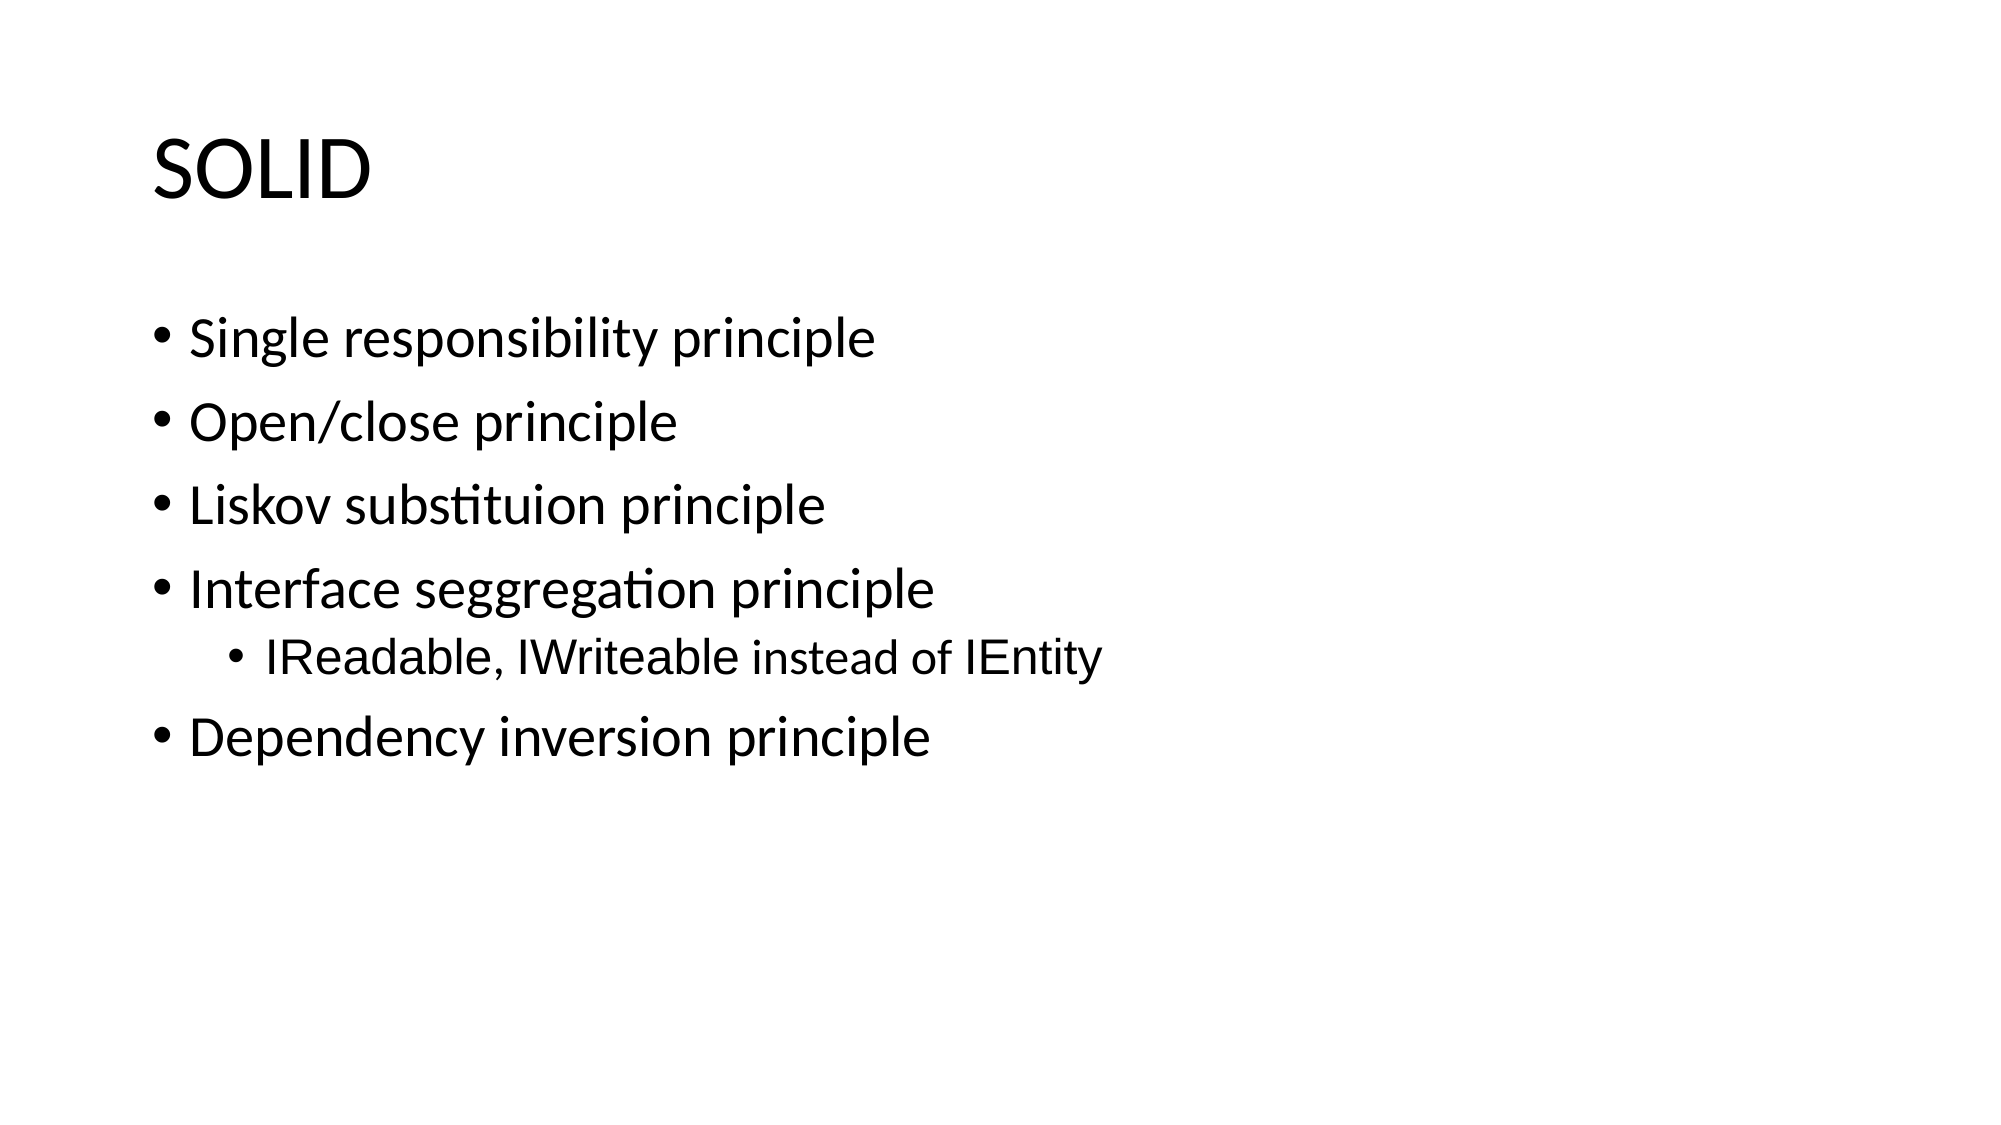

# SOLID
Single responsibility principle
Open/close principle
Liskov substituion principle
Interface seggregation principle
IReadable, IWriteable instead of IEntity
Dependency inversion principle